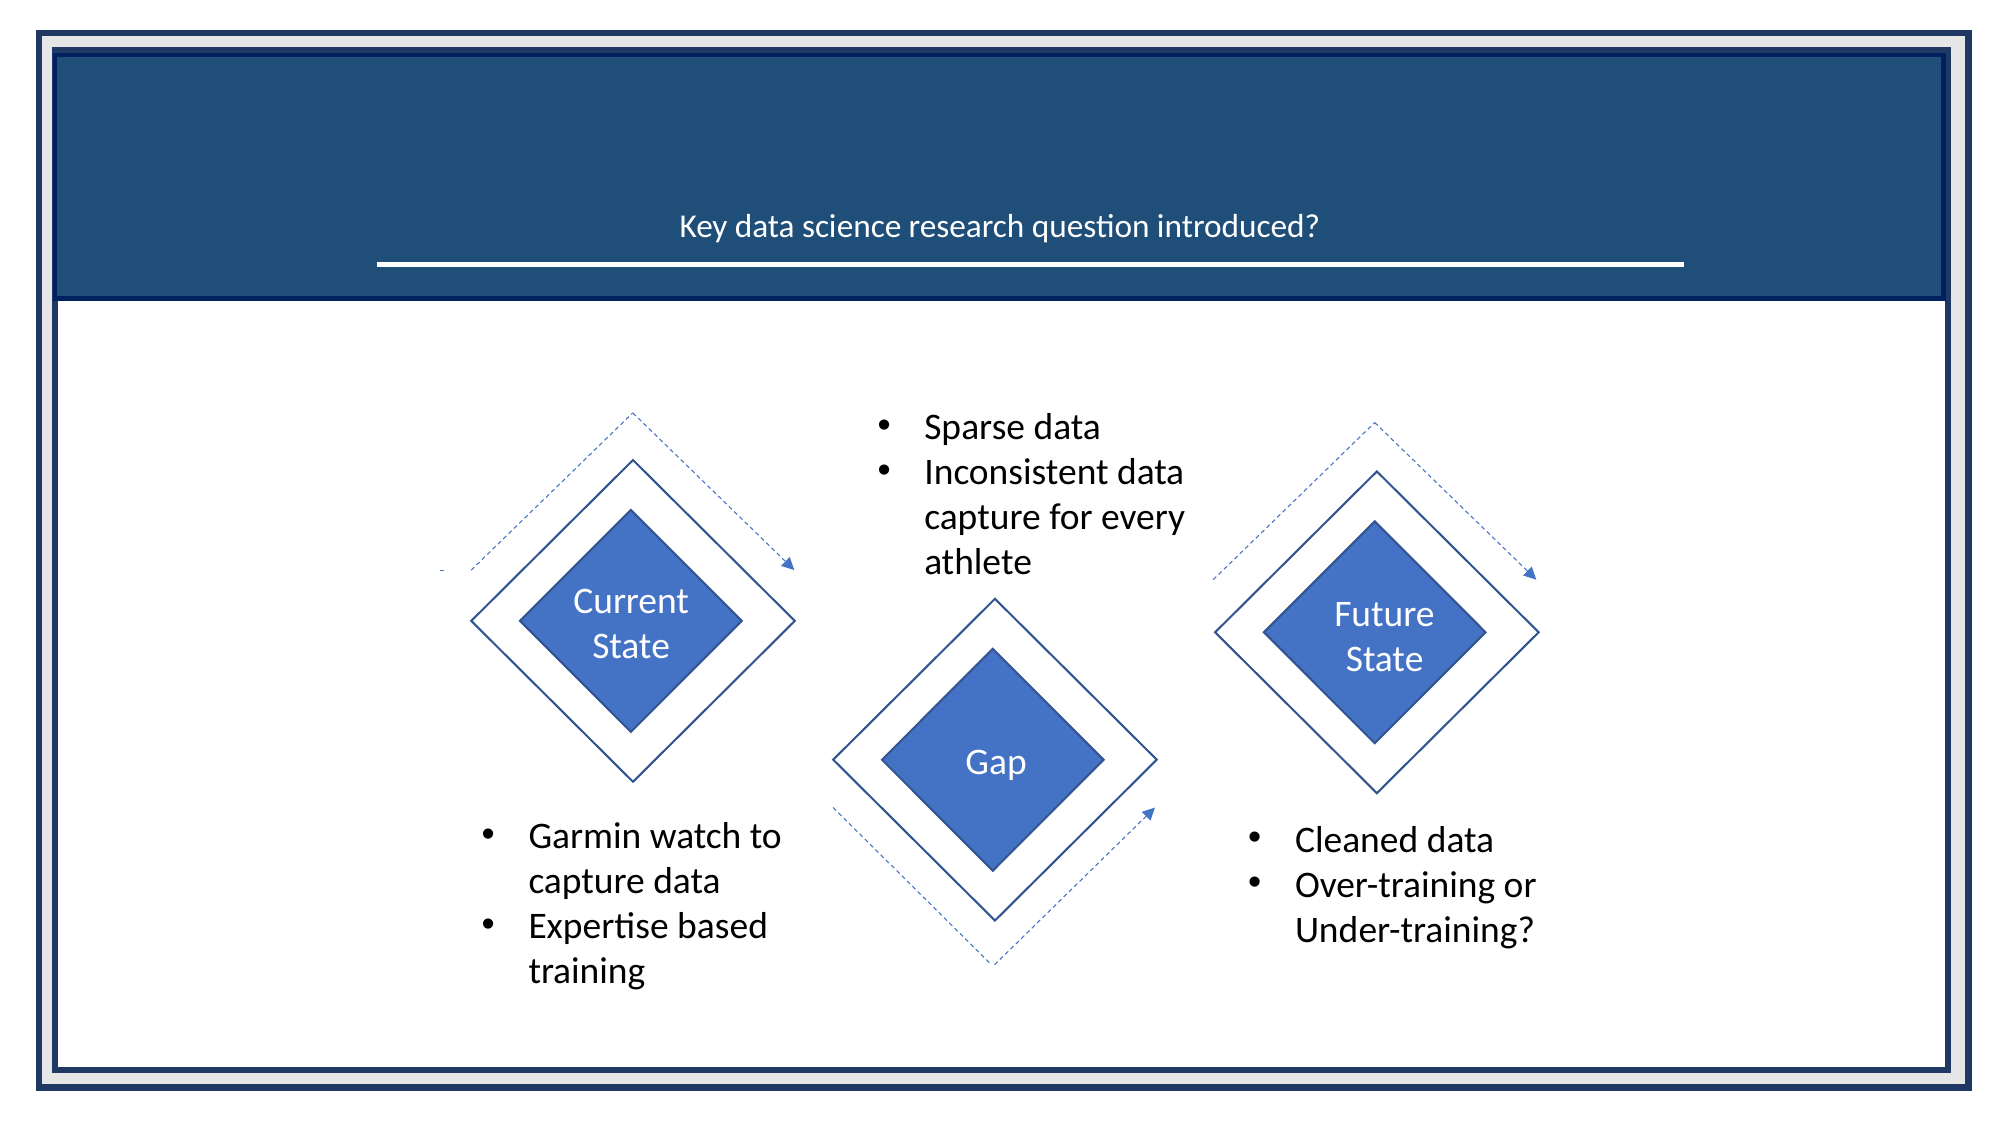

Introduction
Key data science research question introduced?
Sparse data
Inconsistent data capture for every athlete

Sparse data
Inconsistent data capture for every athlete

Current State

Future State

Gap
Garmin watch to capture data
Expertise based training

Garmin watch to capture data
Expertise based training
Cleaned data
Over-training or Under-training?